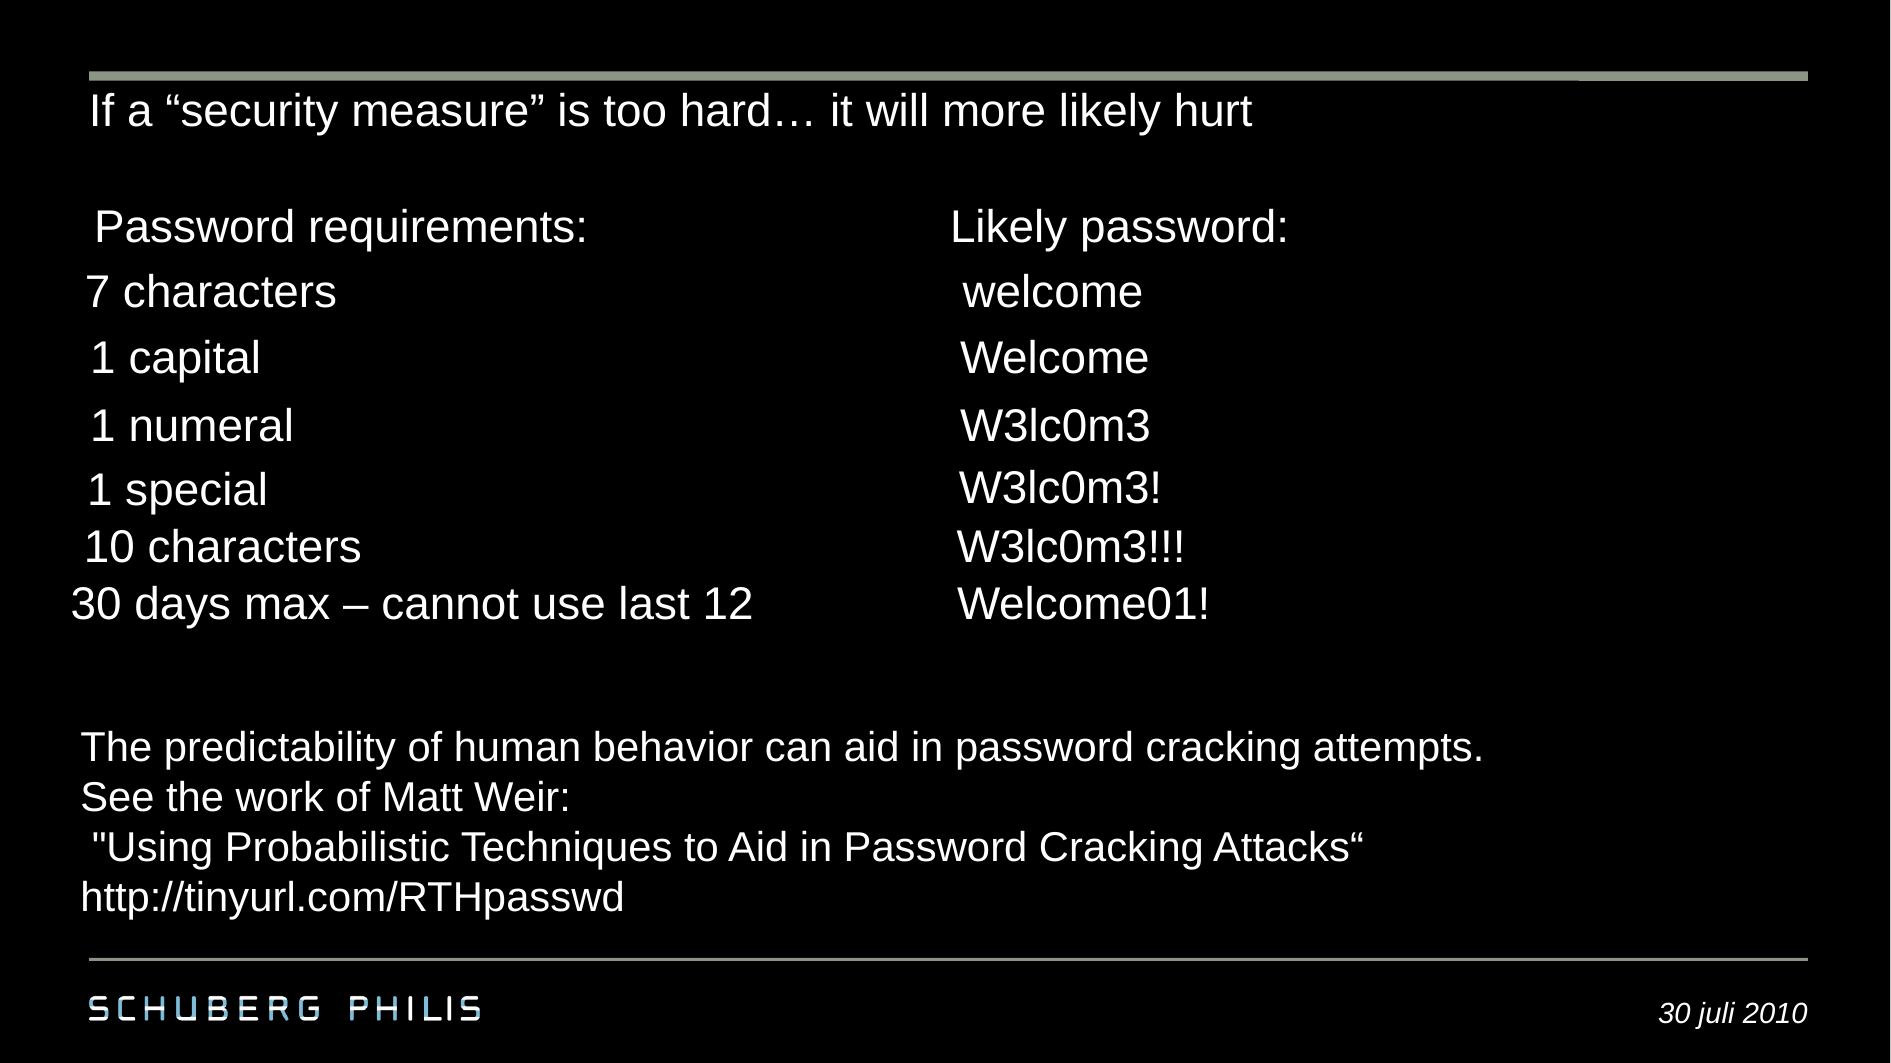

# If a “security measure” is too hard… it will more likely hurt
Password requirements:
Likely password:
7 characters
welcome
1 capital
Welcome
1 numeral
W3lc0m3
W3lc0m3!
1 special
10 characters
W3lc0m3!!!
30 days max – cannot use last 12
Welcome01!
The predictability of human behavior can aid in password cracking attempts.
See the work of Matt Weir:
 "Using Probabilistic Techniques to Aid in Password Cracking Attacks“
http://tinyurl.com/RTHpasswd
30 juli 2010